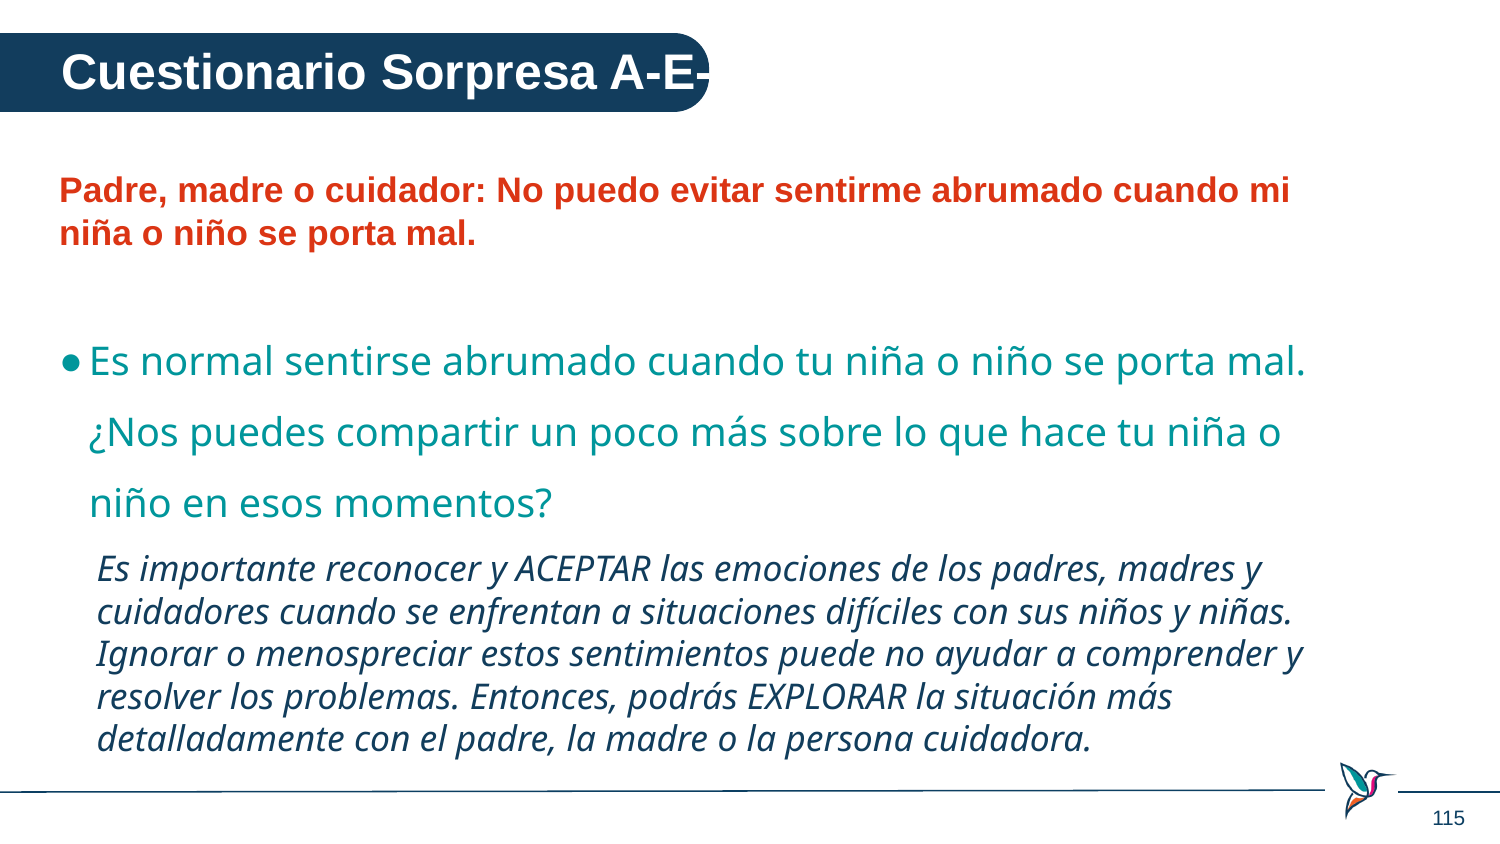

Cuestionario Sorpresa A-E-C-P
Padre, madre o cuidador: No puedo evitar sentirme abrumado cuando mi niña o niño se porta mal.

Es normal sentirse abrumado cuando tu niña o niño se porta mal. ¿Nos puedes compartir un poco más sobre lo que hace tu niña o niño en esos momentos?
Es importante reconocer y ACEPTAR las emociones de los padres, madres y cuidadores cuando se enfrentan a situaciones difíciles con sus niños y niñas. Ignorar o menospreciar estos sentimientos puede no ayudar a comprender y resolver los problemas. Entonces, podrás EXPLORAR la situación más detalladamente con el padre, la madre o la persona cuidadora.